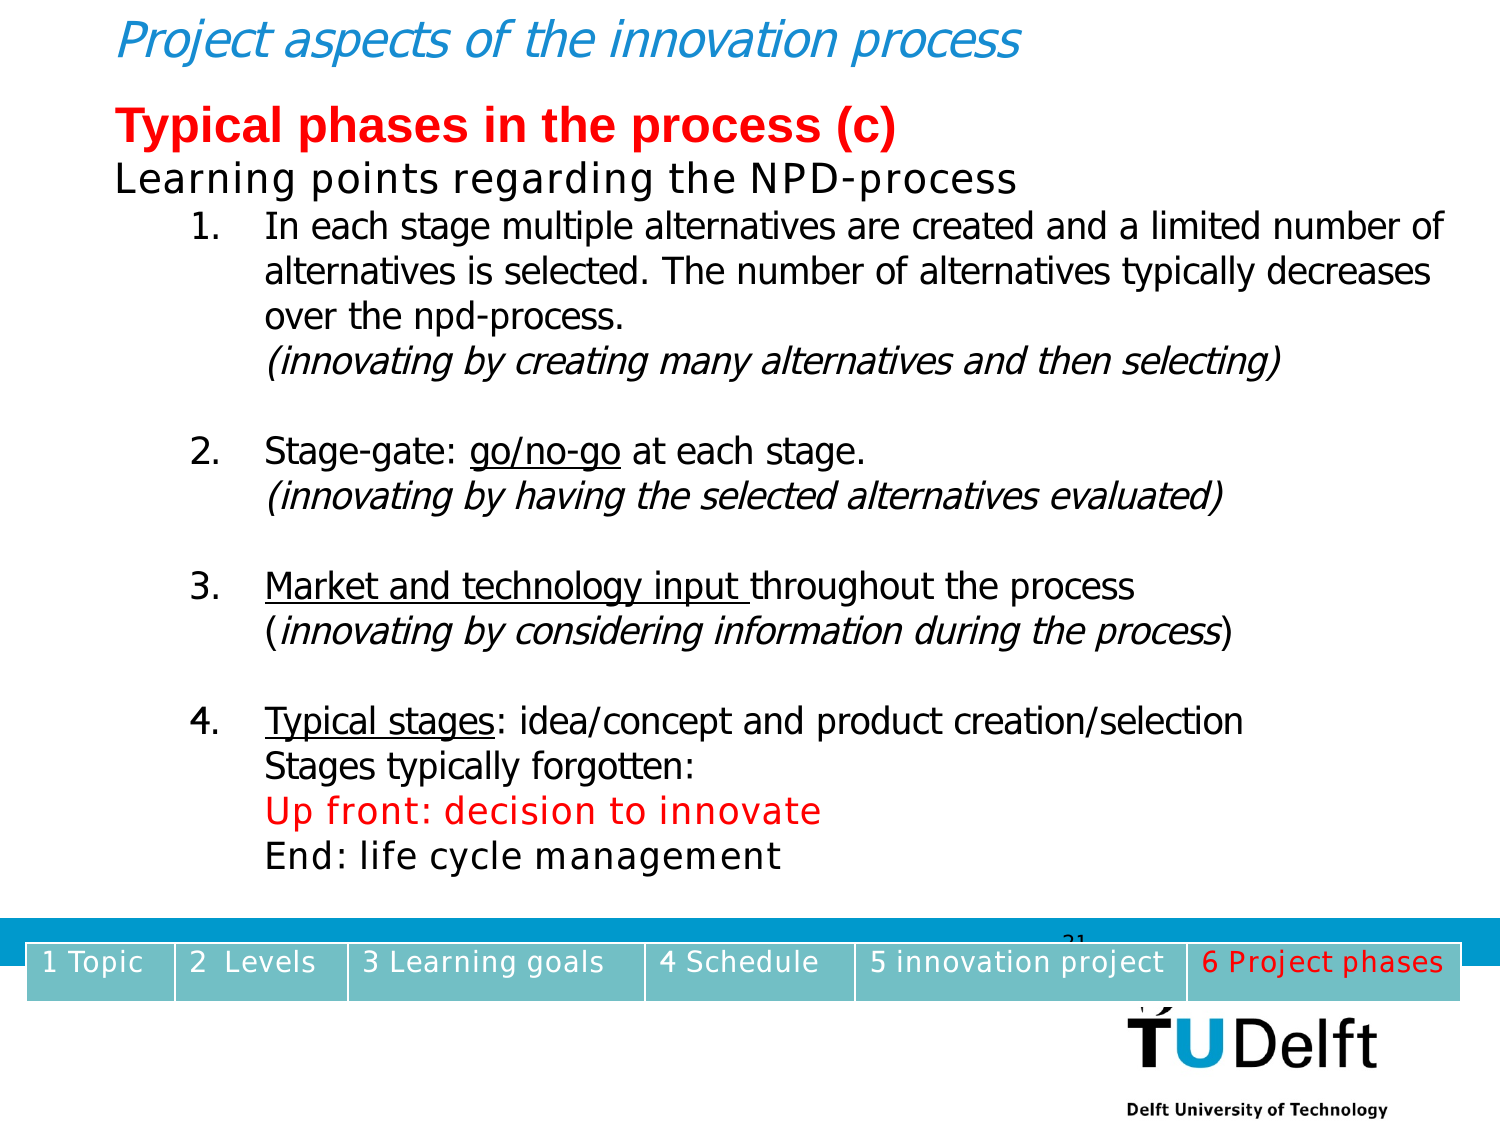

Project aspects of the innovation process
Typical phases in the process (c)
Learning points regarding the NPD-process
In each stage multiple alternatives are created and a limited number of alternatives is selected. The number of alternatives typically decreases
over the npd-process.
(innovating by creating many alternatives and then selecting)
Stage-gate: go/no-go at each stage.
(innovating by having the selected alternatives evaluated)
Market and technology input throughout the process
(innovating by considering information during the process)
Typical stages: idea/concept and product creation/selection
Stages typically forgotten:
Up front: decision to innovate
End: life cycle management

| 1 Topic | 2 Levels | 3 Learning goals | 4 Schedule | 5 innovation project | 6 Project phases |
| --- | --- | --- | --- | --- | --- |
21